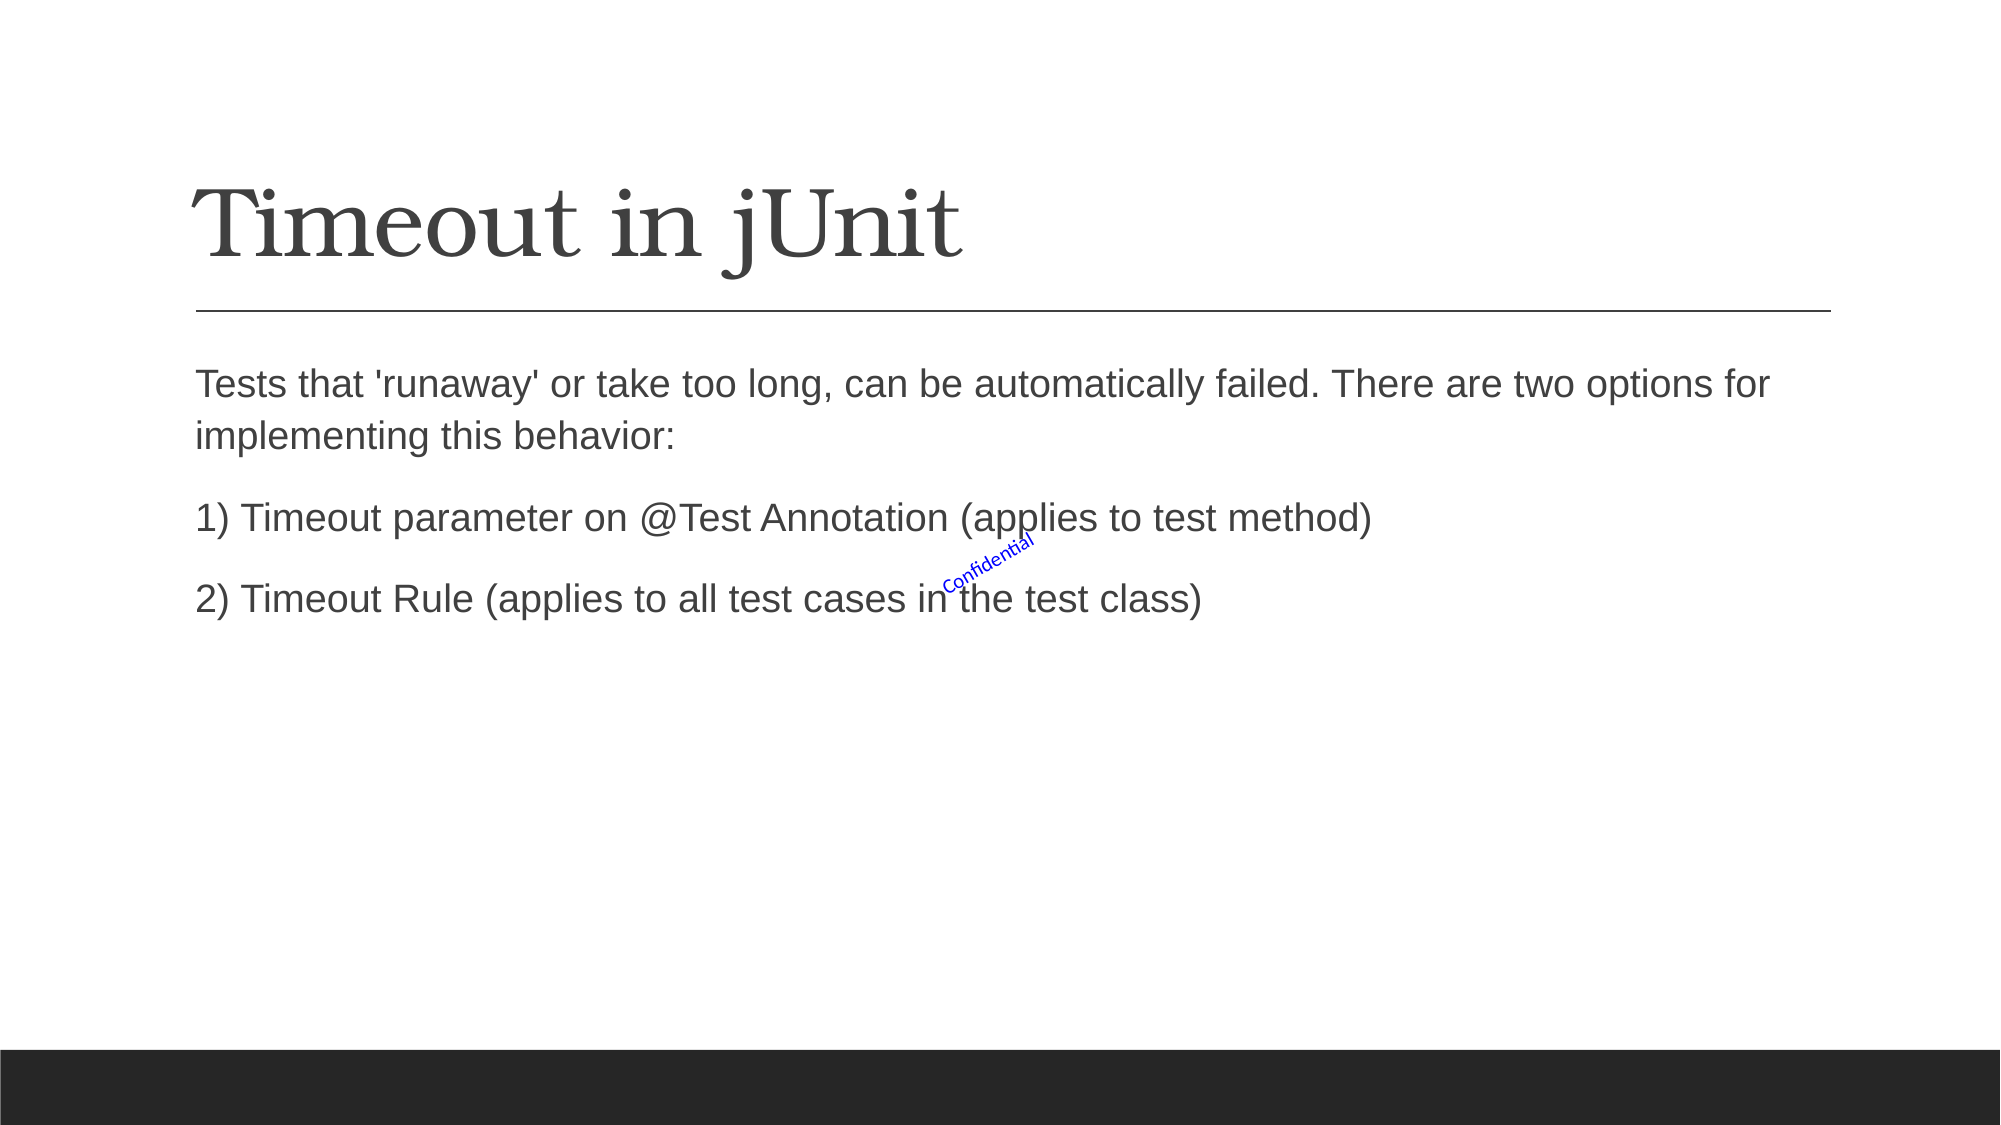

# Timeout in jUnit
Tests that 'runaway' or take too long, can be automatically failed. There are two options for implementing this behavior:
1) Timeout parameter on @Test Annotation (applies to test method)
2) Timeout Rule (applies to all test cases in the test class)